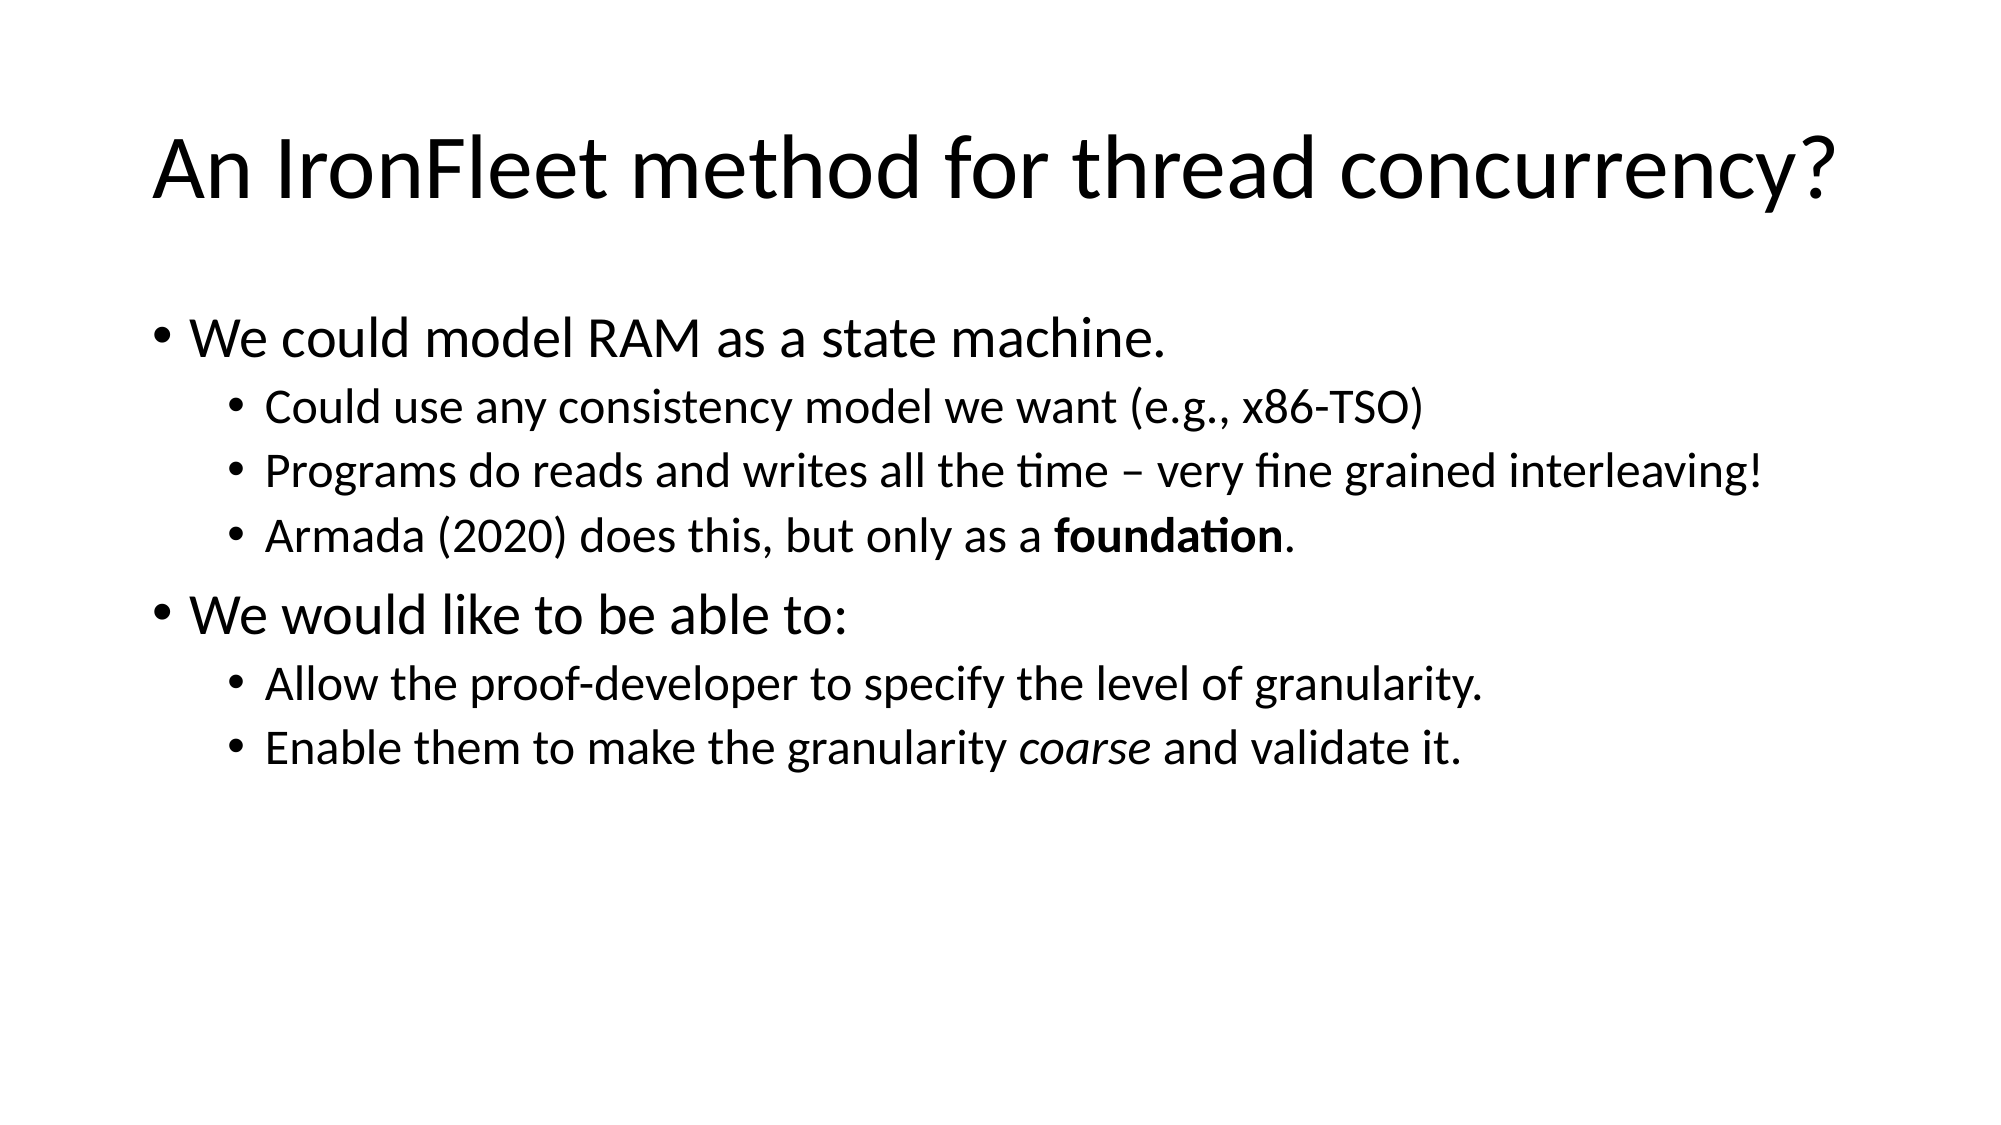

# An IronFleet method for thread concurrency?
We could model RAM as a state machine.
Could use any consistency model we want (e.g., x86-TSO)
Programs do reads and writes all the time – very fine grained interleaving!
Armada (2020) does this, but only as a foundation.
We would like to be able to:
Allow the proof-developer to specify the level of granularity.
Enable them to make the granularity coarse and validate it.